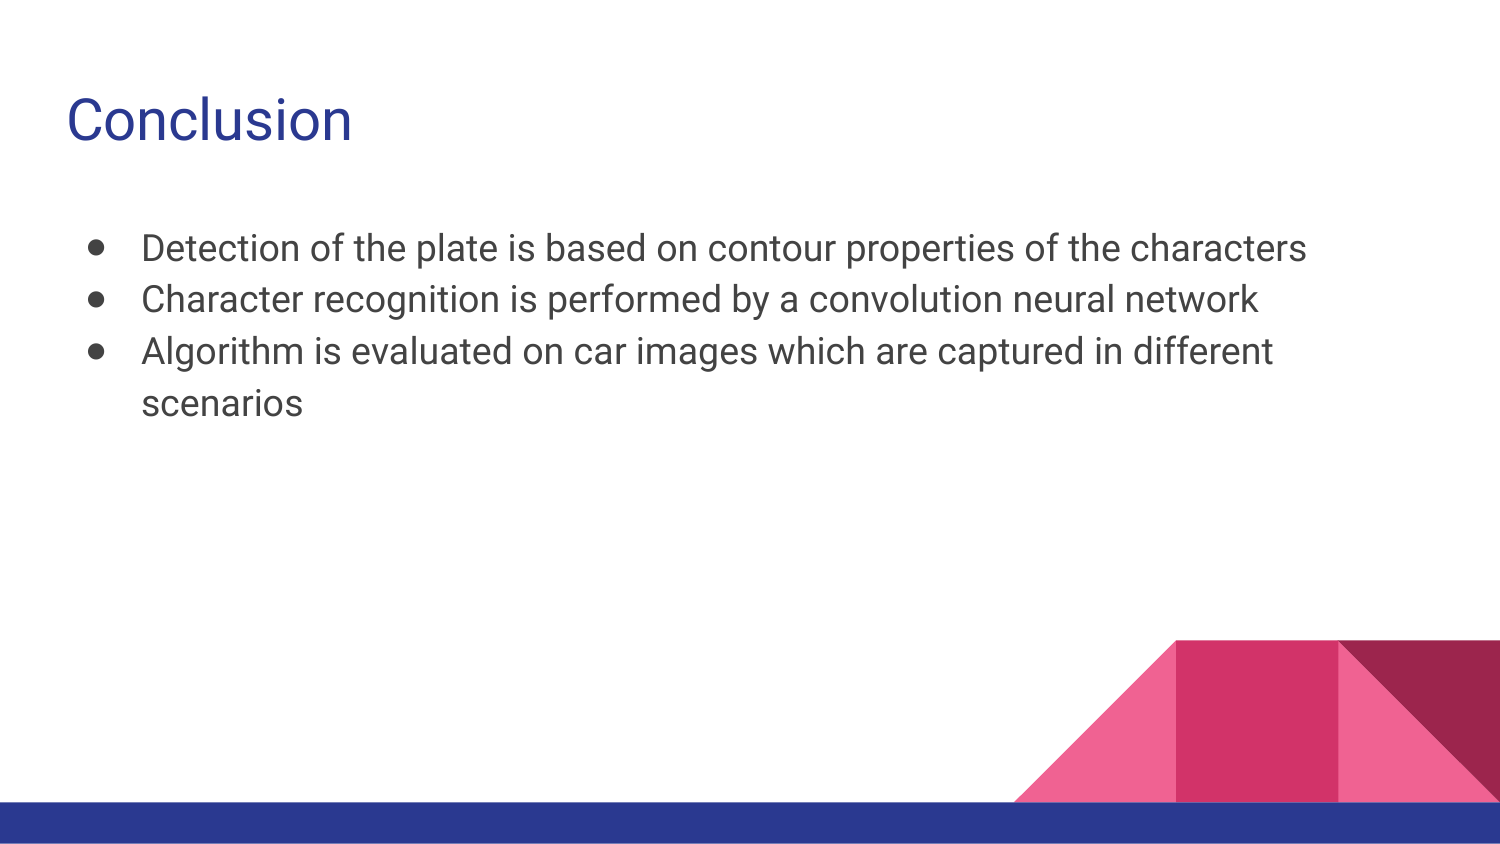

# Conclusion
Detection of the plate is based on contour properties of the characters
Character recognition is performed by a convolution neural network
Algorithm is evaluated on car images which are captured in different scenarios